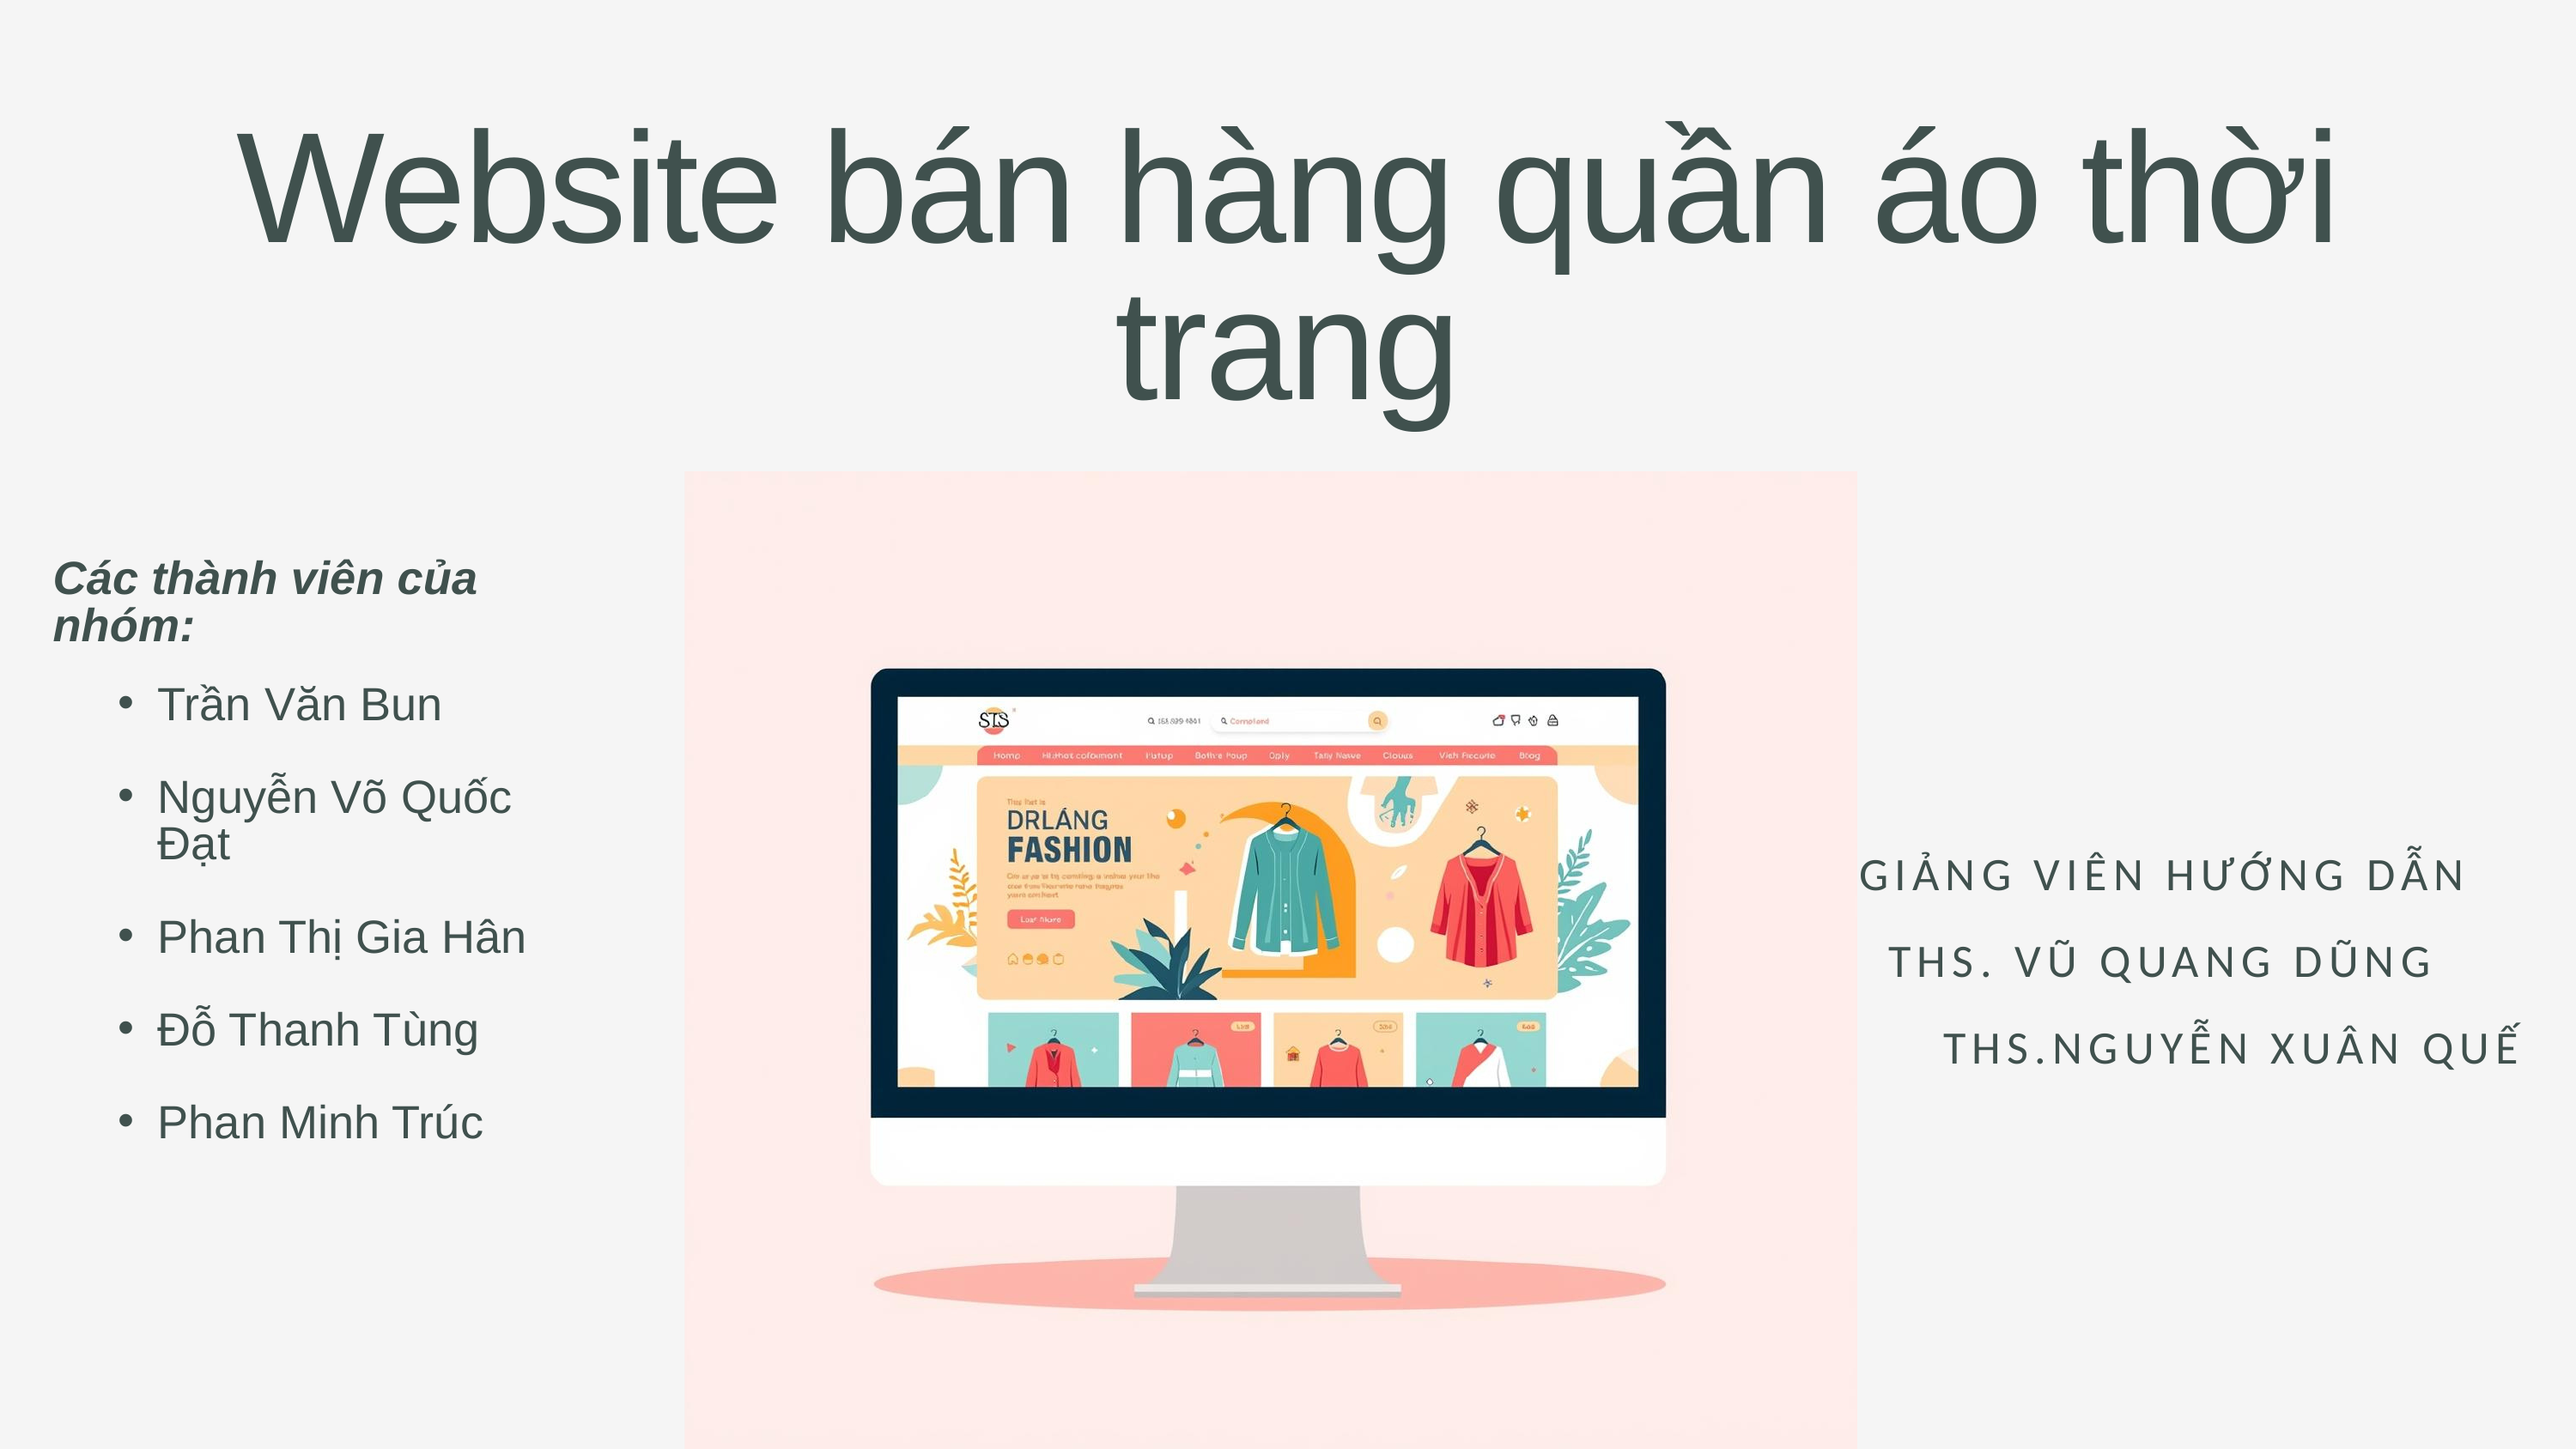

Website bán hàng quần áo thời trang

Các thành viên của nhóm:
Trần Văn Bun

Nguyễn Võ Quốc Đạt

Phan Thị Gia Hân

Đỗ Thanh Tùng

Phan Minh Trúc

GIẢNG VIÊN HƯỚNG DẪN
THS. VŨ QUANG DŨNG
THS.NGUYỄN XUÂN QUẾ